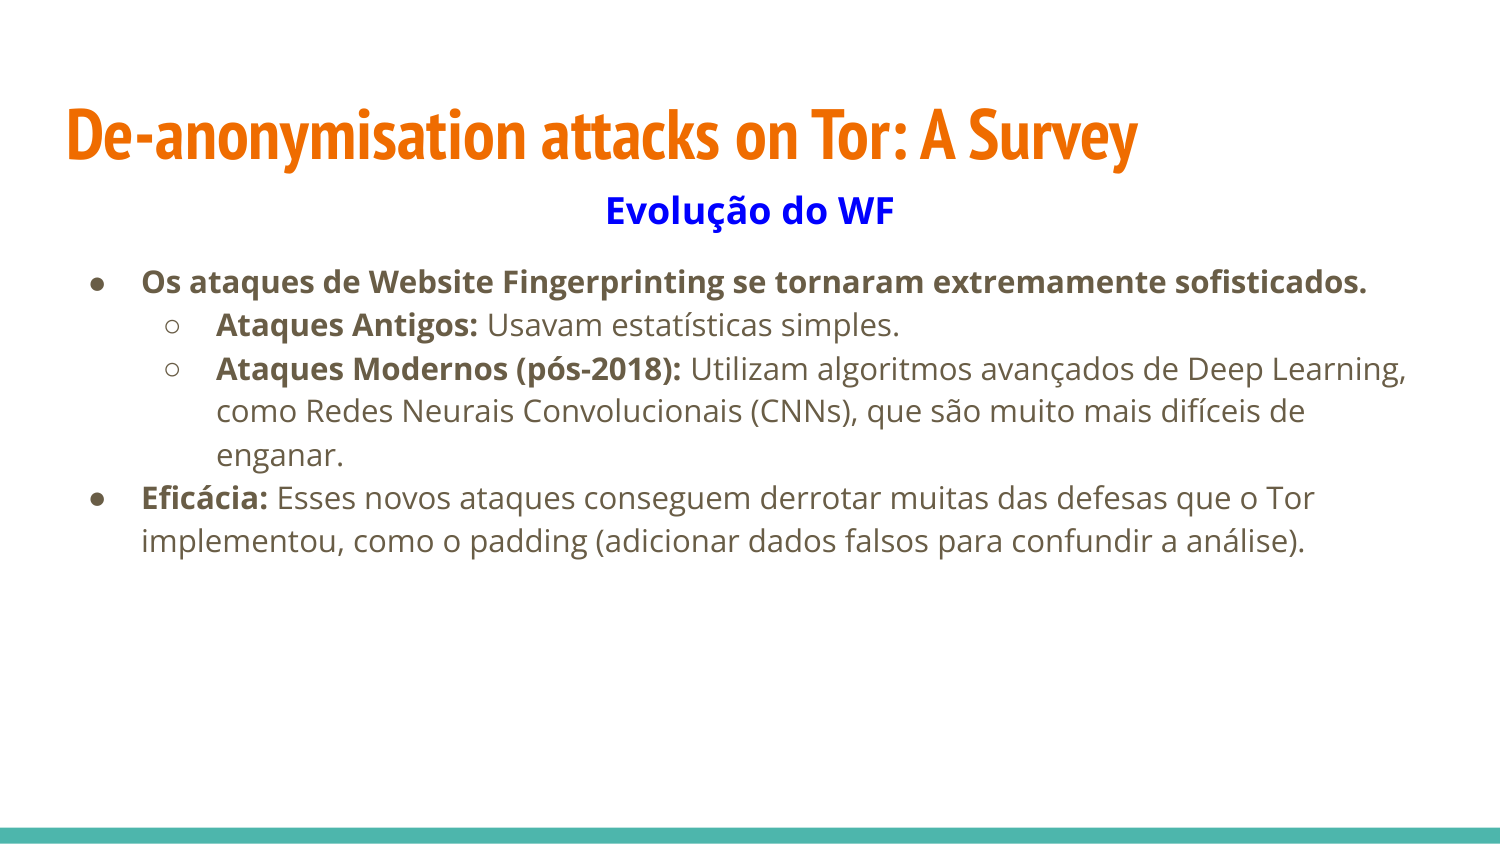

# De-anonymisation attacks on Tor: A Survey
Evolução do WF
Os ataques de Website Fingerprinting se tornaram extremamente sofisticados.
Ataques Antigos: Usavam estatísticas simples.
Ataques Modernos (pós-2018): Utilizam algoritmos avançados de Deep Learning, como Redes Neurais Convolucionais (CNNs), que são muito mais difíceis de enganar.
Eficácia: Esses novos ataques conseguem derrotar muitas das defesas que o Tor implementou, como o padding (adicionar dados falsos para confundir a análise).